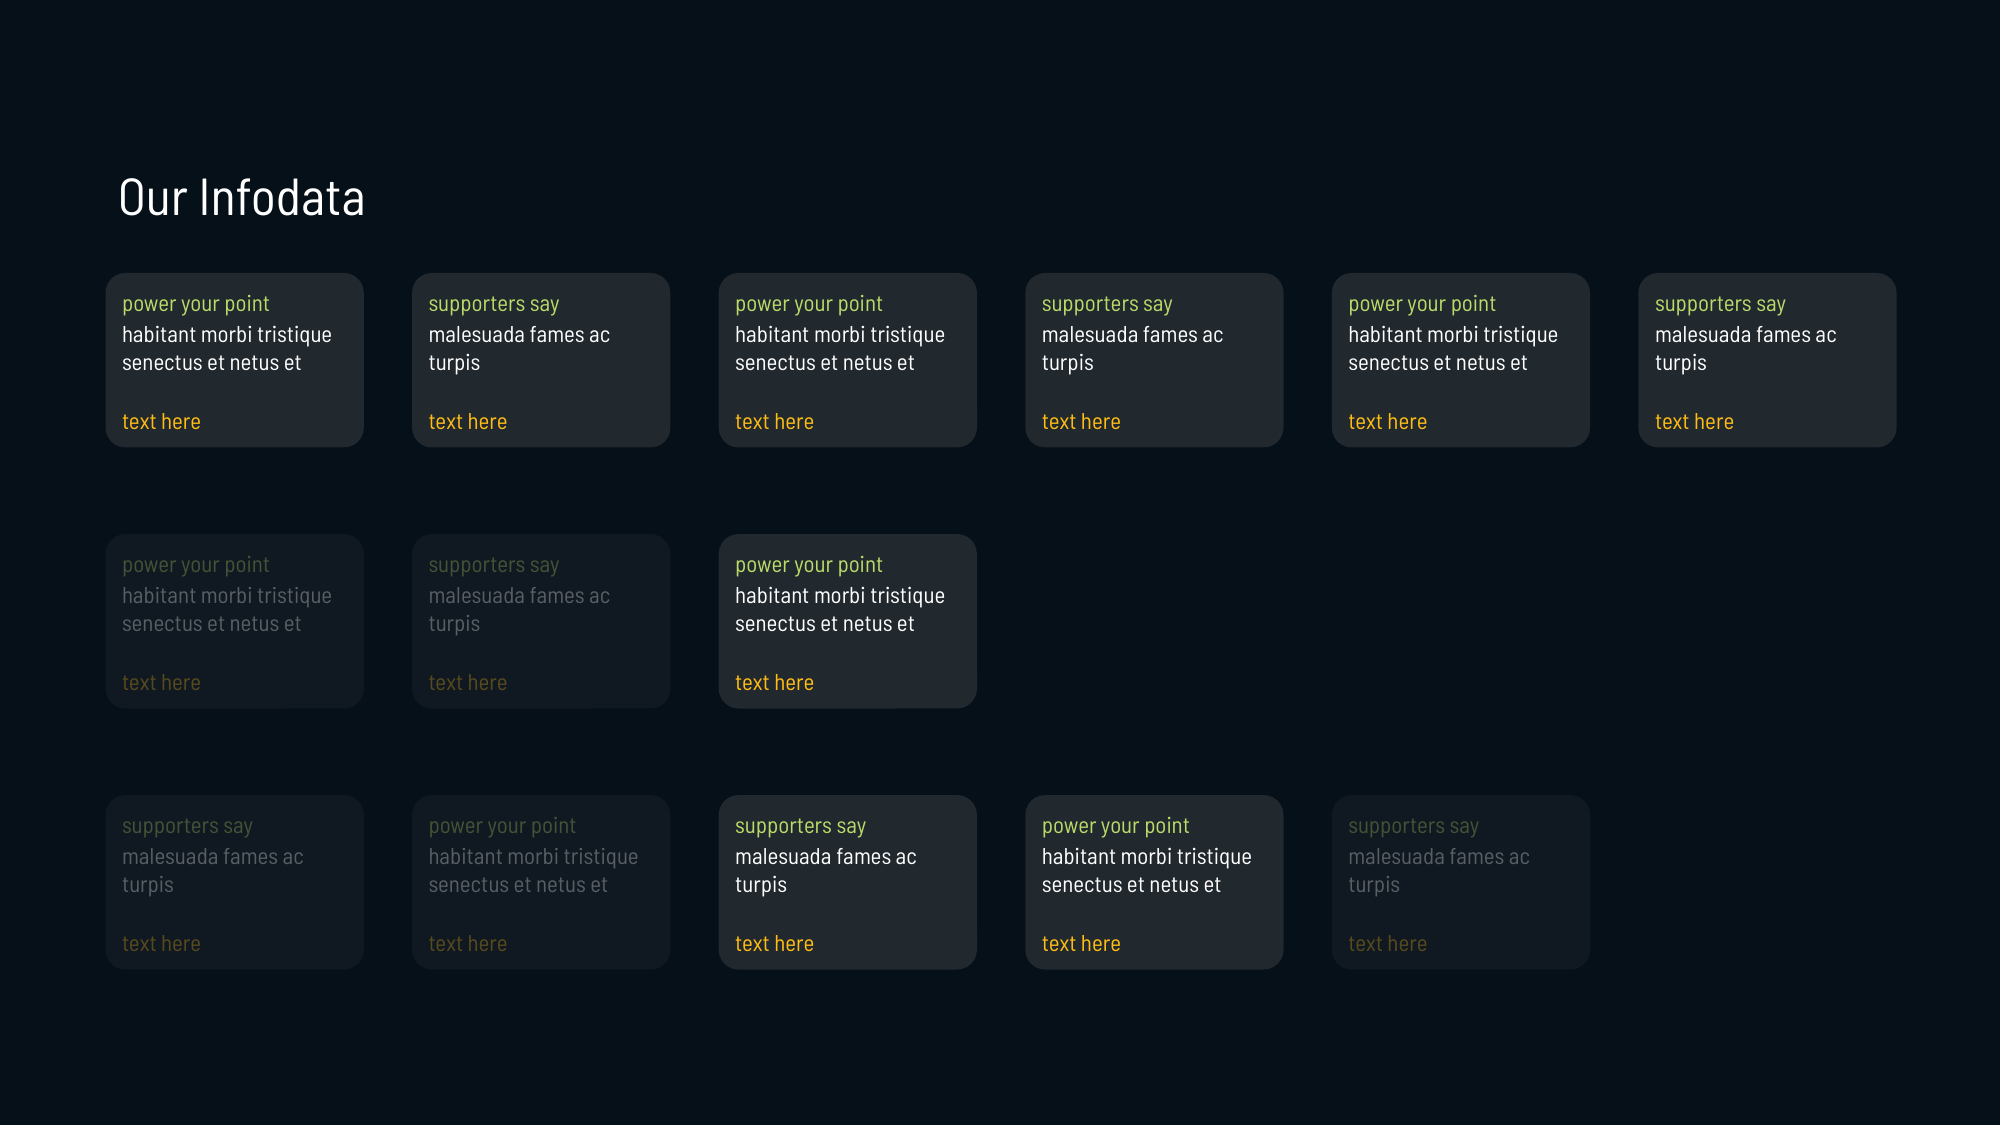

Our Infodata

power your point
supporters say
power your point
supporters say
power your point
supporters say
habitant morbi tristique senectus et netus et
malesuada fames ac turpis
habitant morbi tristique senectus et netus et
malesuada fames ac turpis
habitant morbi tristique senectus et netus et
malesuada fames ac turpis
text here
text here
text here
text here
text here
text here

power your point
supporters say
power your point
habitant morbi tristique senectus et netus et
malesuada fames ac turpis
habitant morbi tristique senectus et netus et
text here
text here
text here

supporters say
power your point
supporters say
power your point
supporters say
malesuada fames ac turpis
habitant morbi tristique senectus et netus et
malesuada fames ac turpis
habitant morbi tristique senectus et netus et
malesuada fames ac turpis
text here
text here
text here
text here
text here